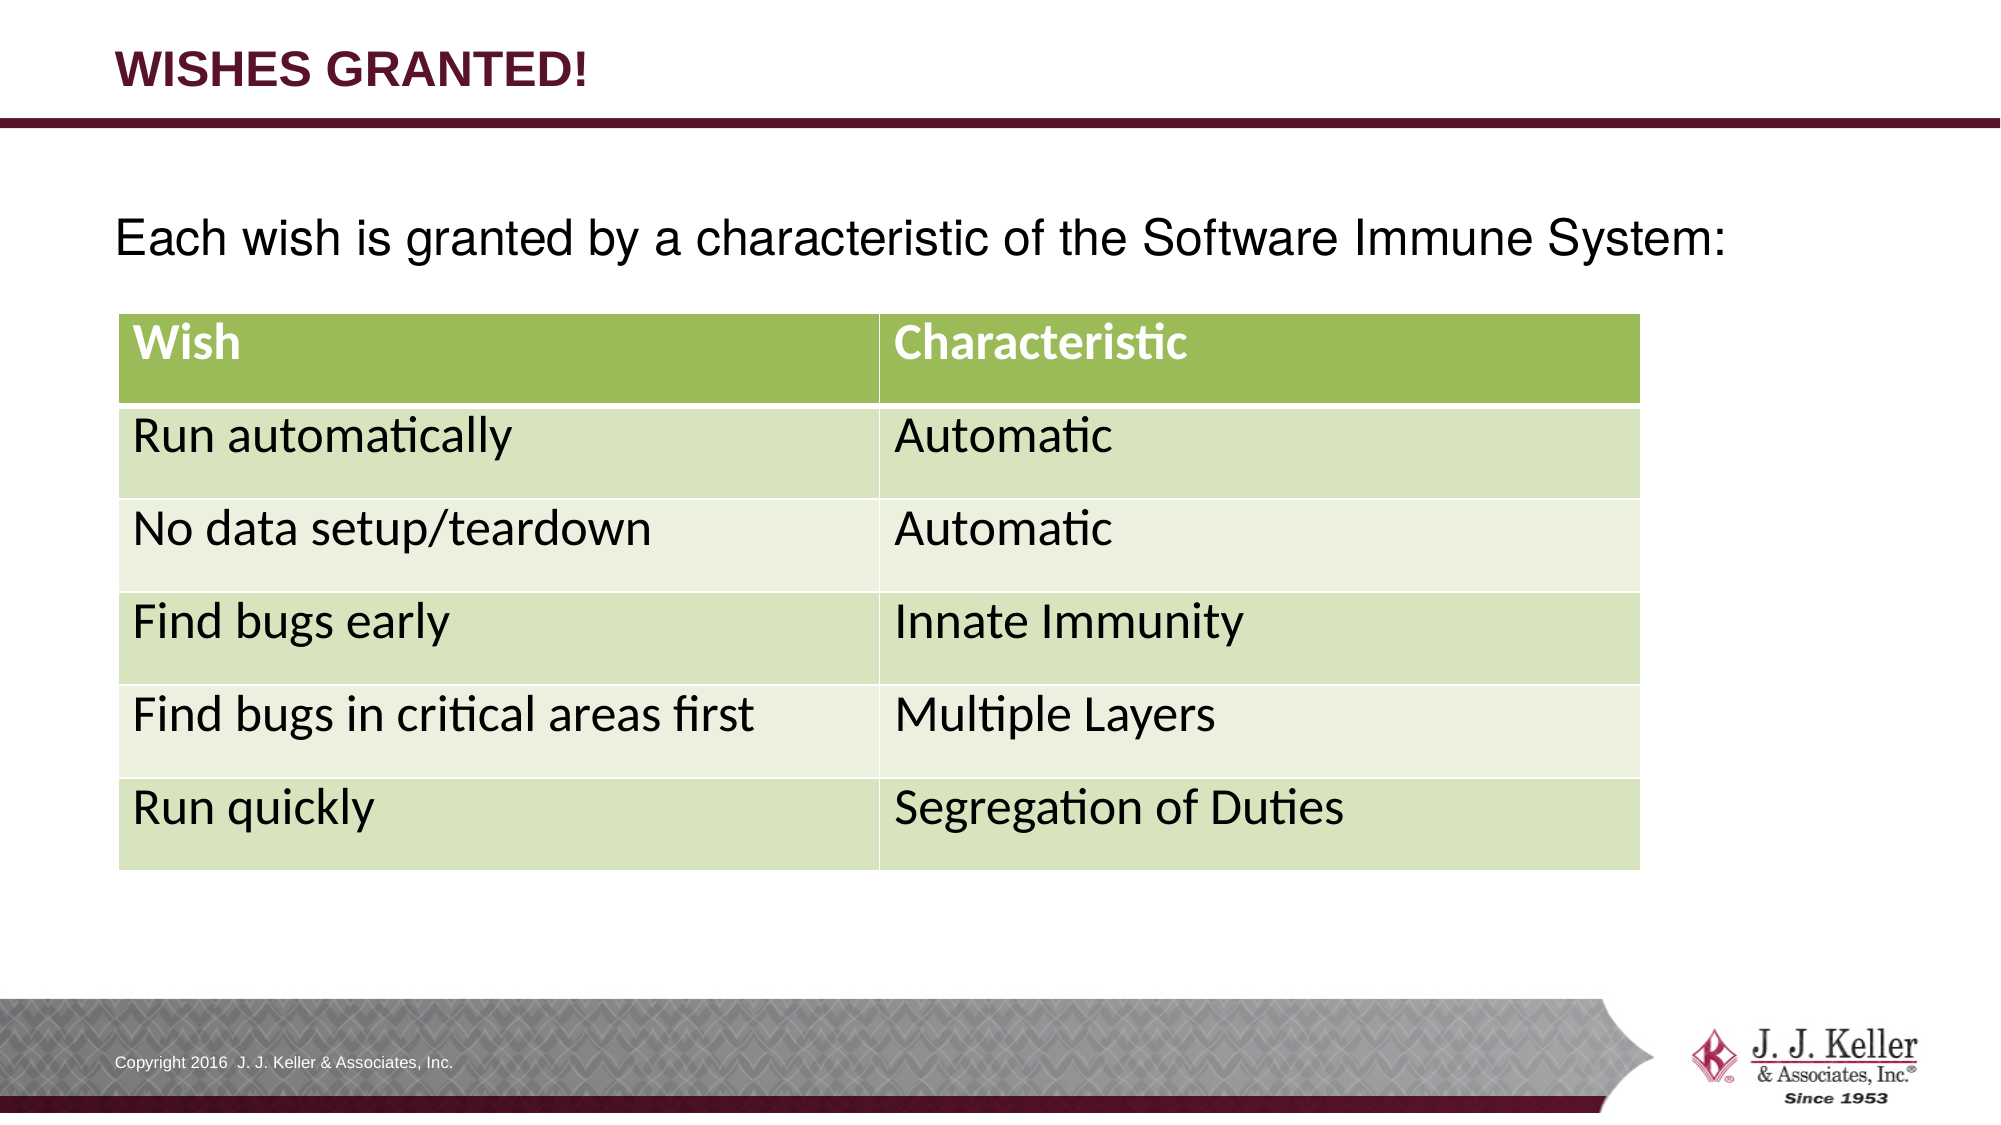

# Wishes granted!
Each wish is granted by a characteristic of the Software Immune System:

| Wish | Characteristic |
| --- | --- |
| Run automatically | Automatic |
| No data setup/teardown | Automatic |
| Find bugs early | Innate Immunity |
| Find bugs in critical areas first | Multiple Layers |
| Run quickly | Segregation of Duties |